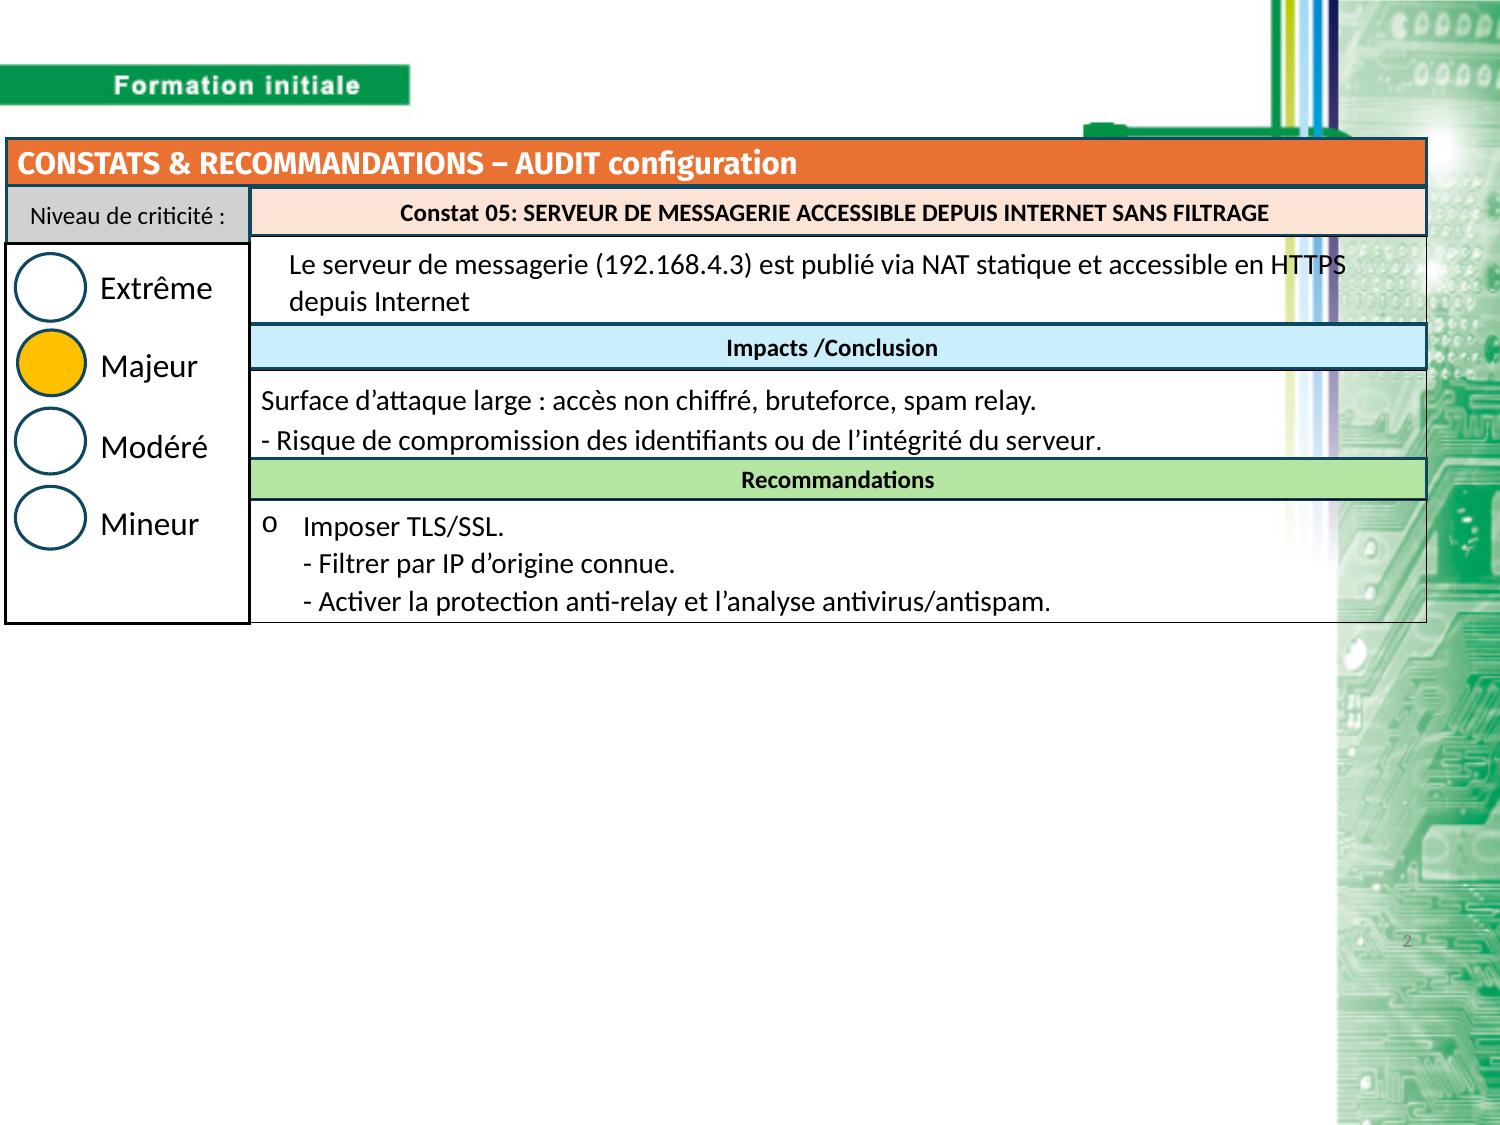

CONSTATS & RECOMMANDATIONS – AUDIT configuration
Niveau de criticité :
Constat 05: SERVEUR DE MESSAGERIE ACCESSIBLE DEPUIS INTERNET SANS FILTRAGE
Le serveur de messagerie (192.168.4.3) est publié via NAT statique et accessible en HTTPS depuis Internet

Extrême
Impacts /Conclusion

Majeur
Surface d’attaque large : accès non chiffré, bruteforce, spam relay.
- Risque de compromission des identifiants ou de l’intégrité du serveur.

Modéré
Recommandations

Mineur
Imposer TLS/SSL.
- Filtrer par IP d’origine connue.
- Activer la protection anti-relay et l’analyse antivirus/antispam.
2